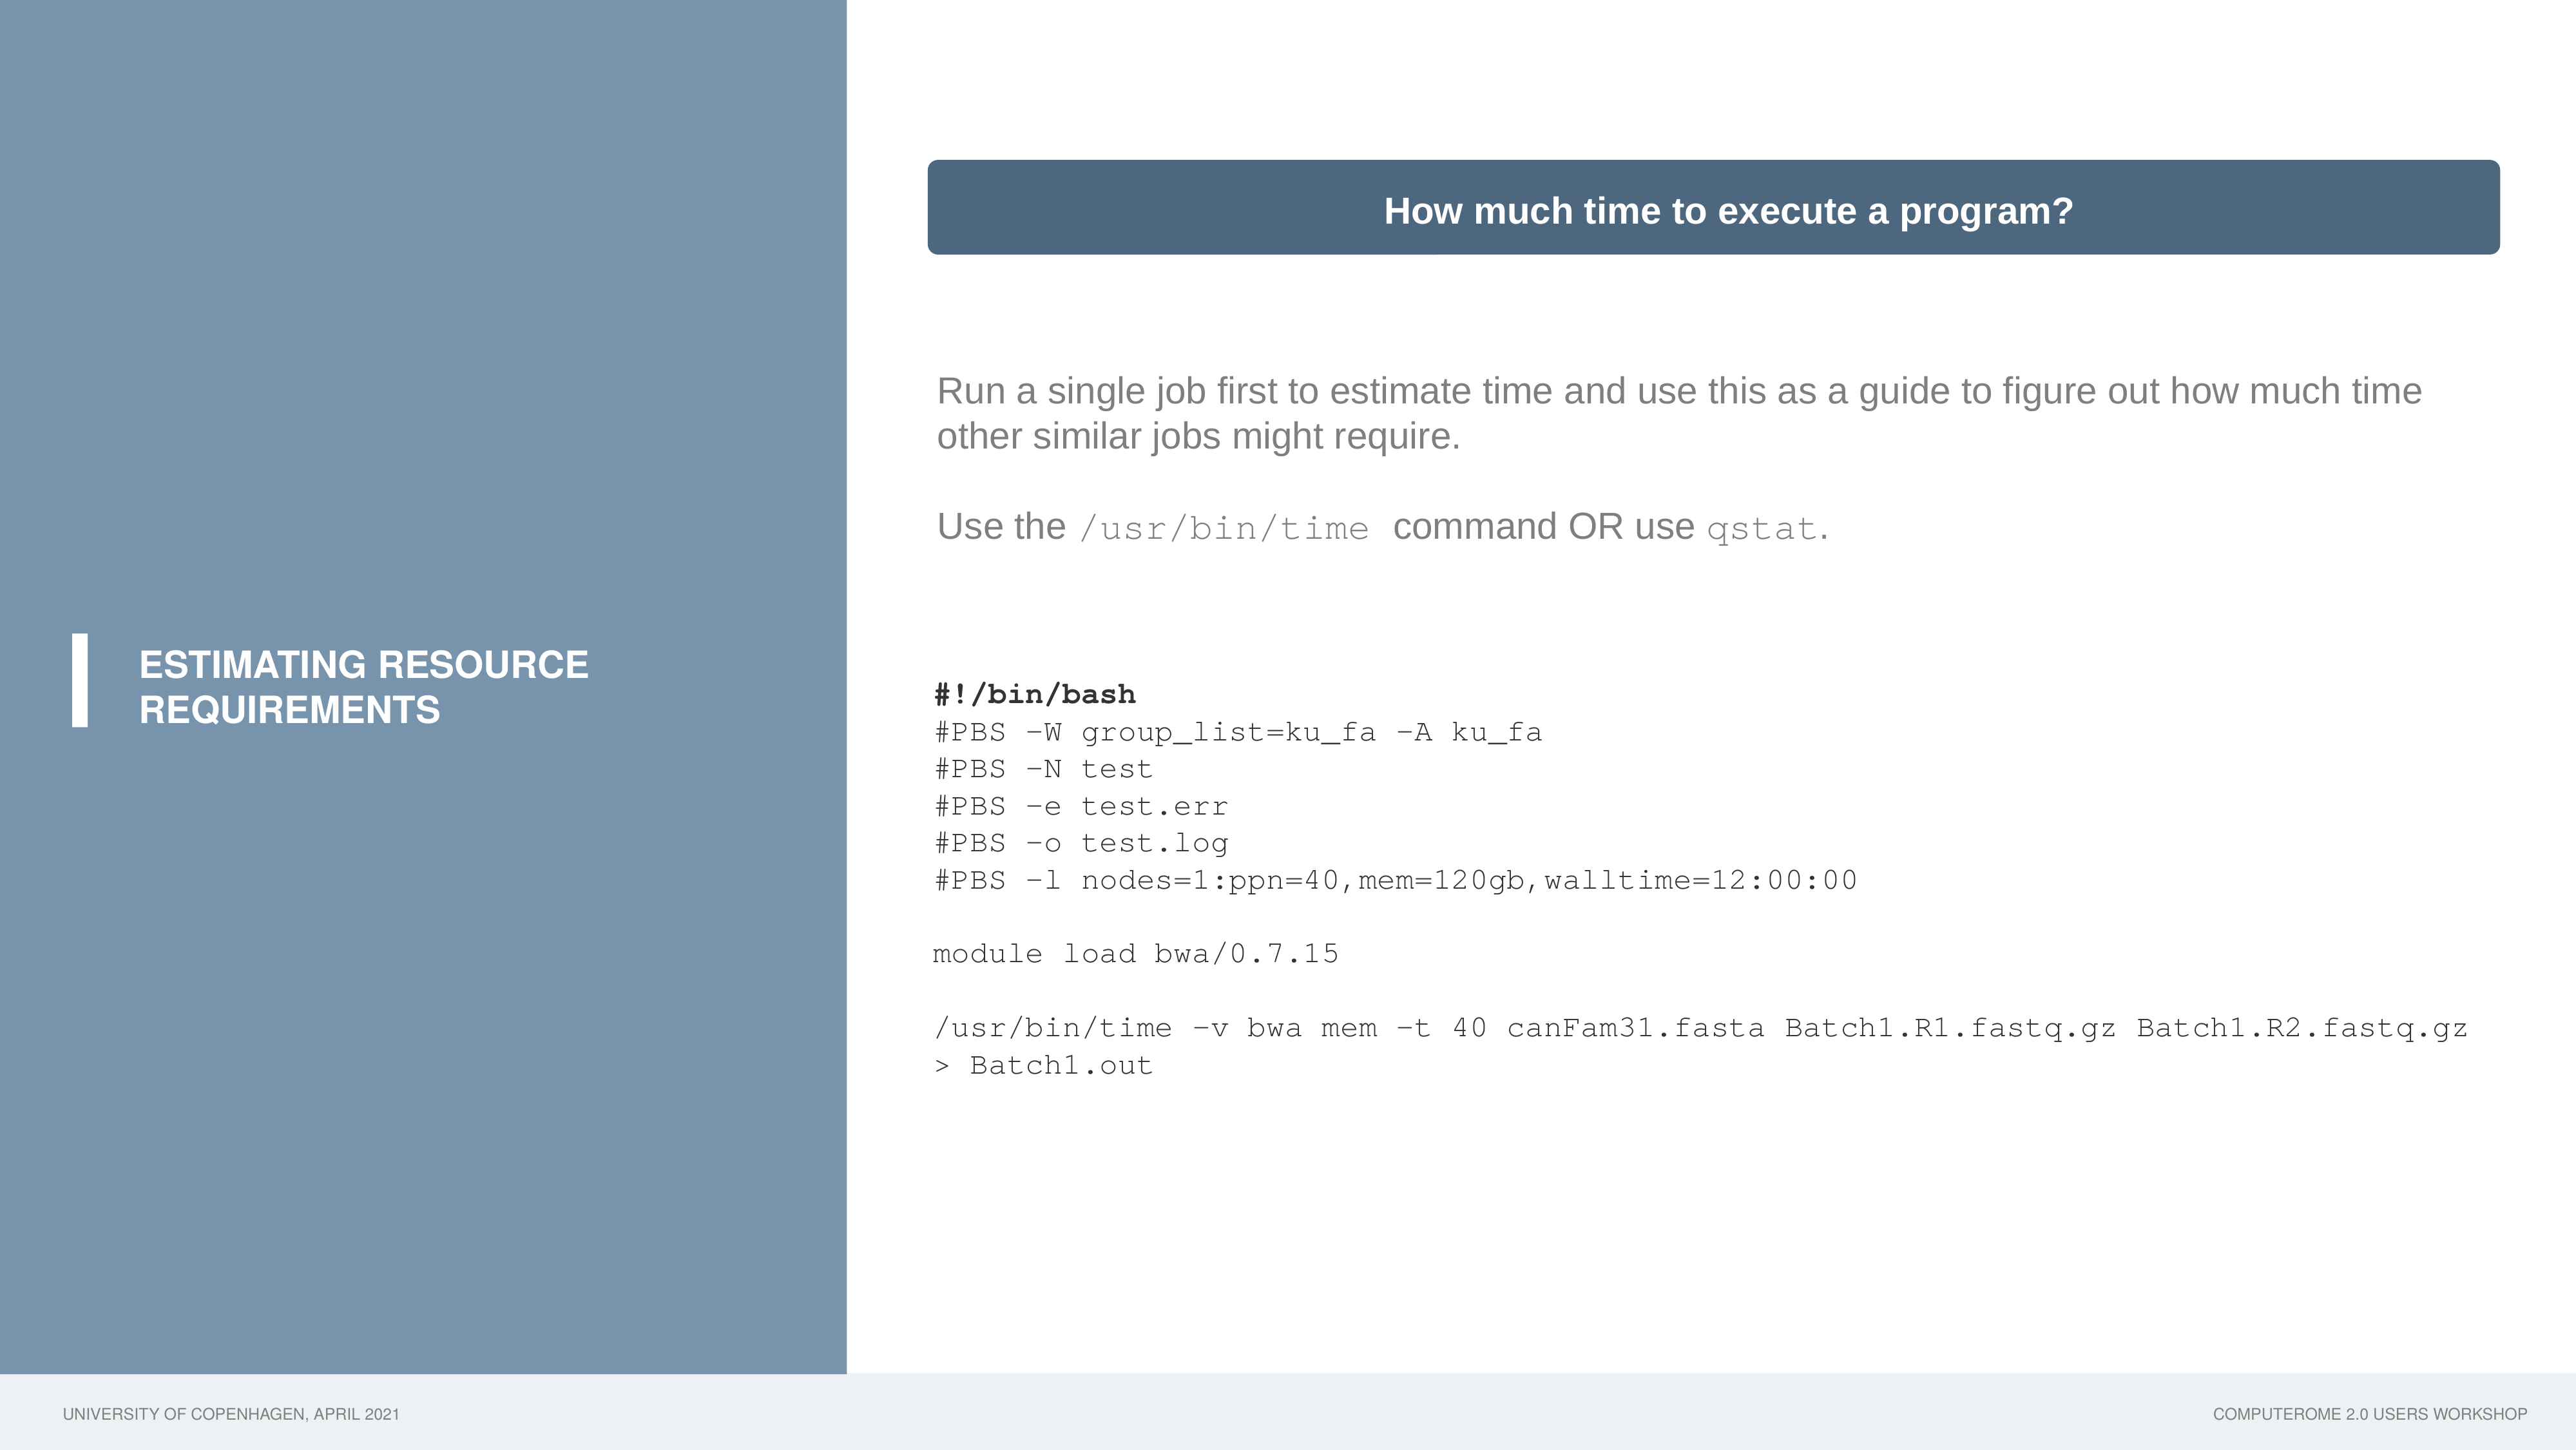

How much time to execute a program?
Run a single job first to estimate time and use this as a guide to figure out how much time other similar jobs might require.

Use the /usr/bin/time command OR use qstat.
ESTIMATING RESOURCE REQUIREMENTS

#!/bin/bash
#PBS -W group_list=ku_fa -A ku_fa
#PBS -N test
#PBS -e test.err
#PBS -o test.log
#PBS -l nodes=1:ppn=40,mem=120gb,walltime=12:00:00
module load bwa/0.7.15
/usr/bin/time -v bwa mem -t 40 canFam31.fasta Batch1.R1.fastq.gz Batch1.R2.fastq.gz > Batch1.out